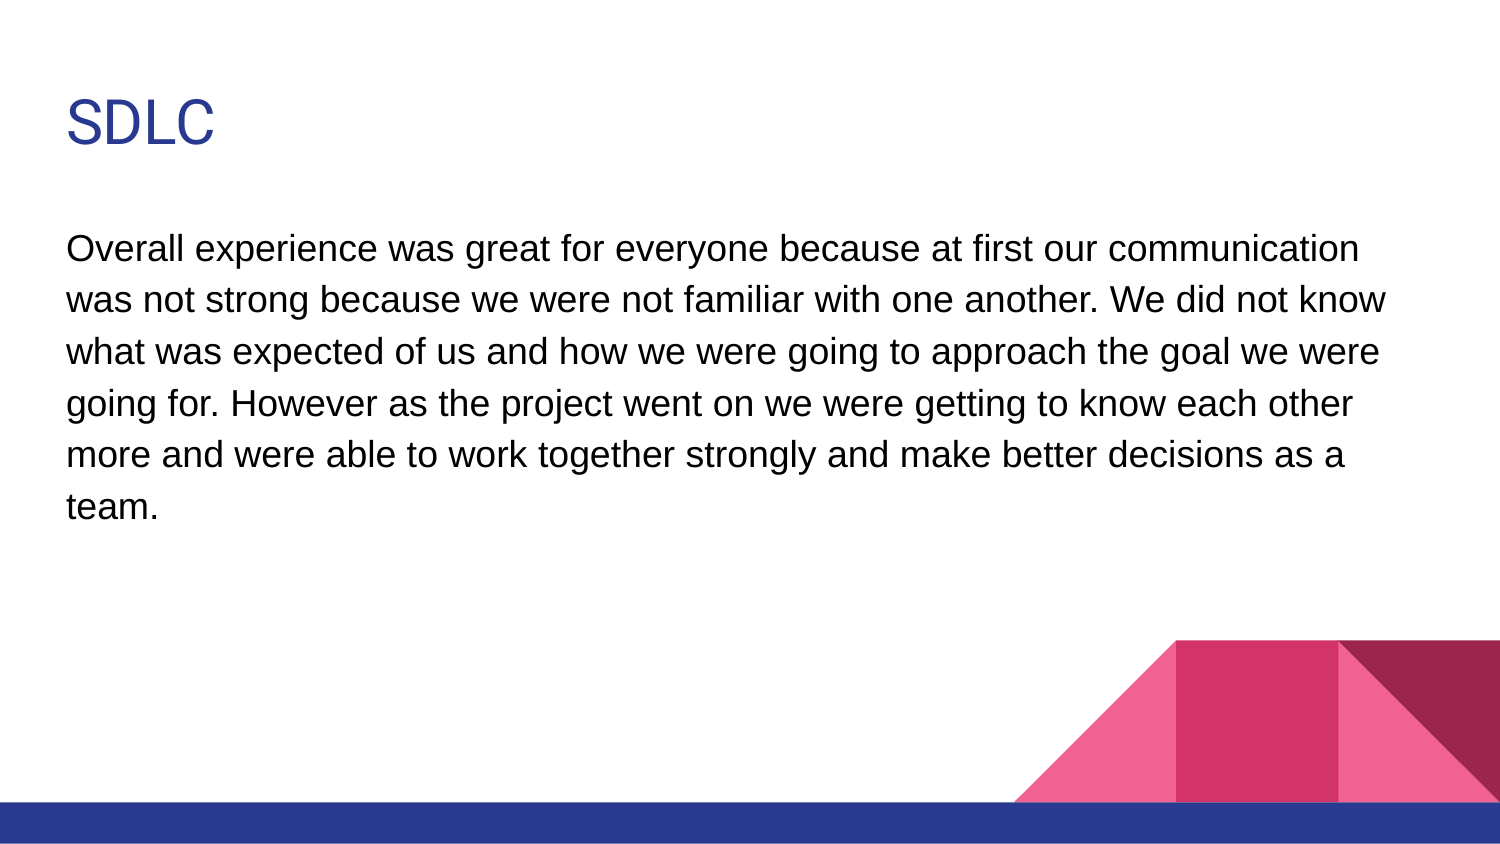

# SDLC
Overall experience was great for everyone because at first our communication was not strong because we were not familiar with one another. We did not know what was expected of us and how we were going to approach the goal we were going for. However as the project went on we were getting to know each other more and were able to work together strongly and make better decisions as a team.